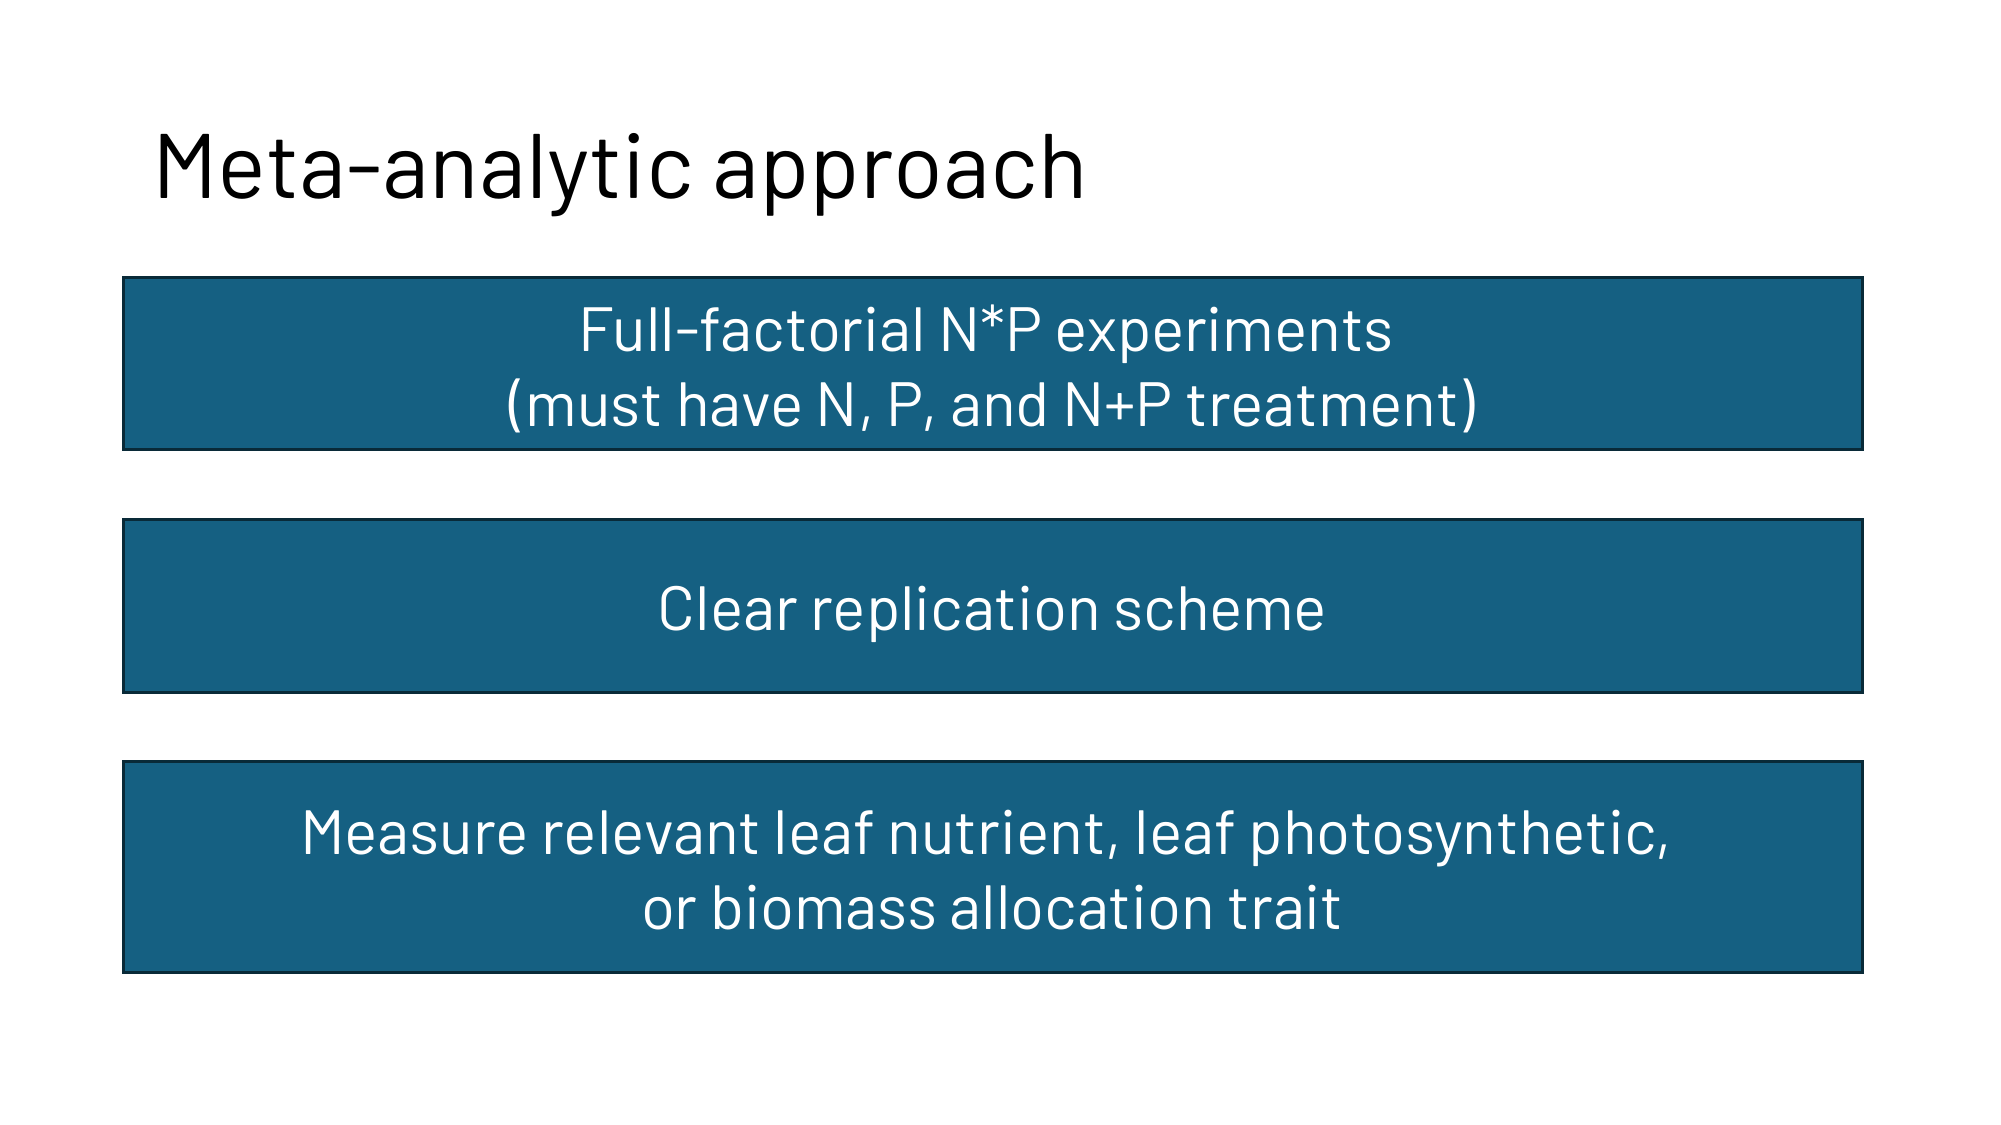

# Meta-analytic approach
Full-factorial N*P experiments
(must have N, P, and N+P treatment)
Clear replication scheme
Measure relevant leaf nutrient, leaf photosynthetic,
or biomass allocation trait